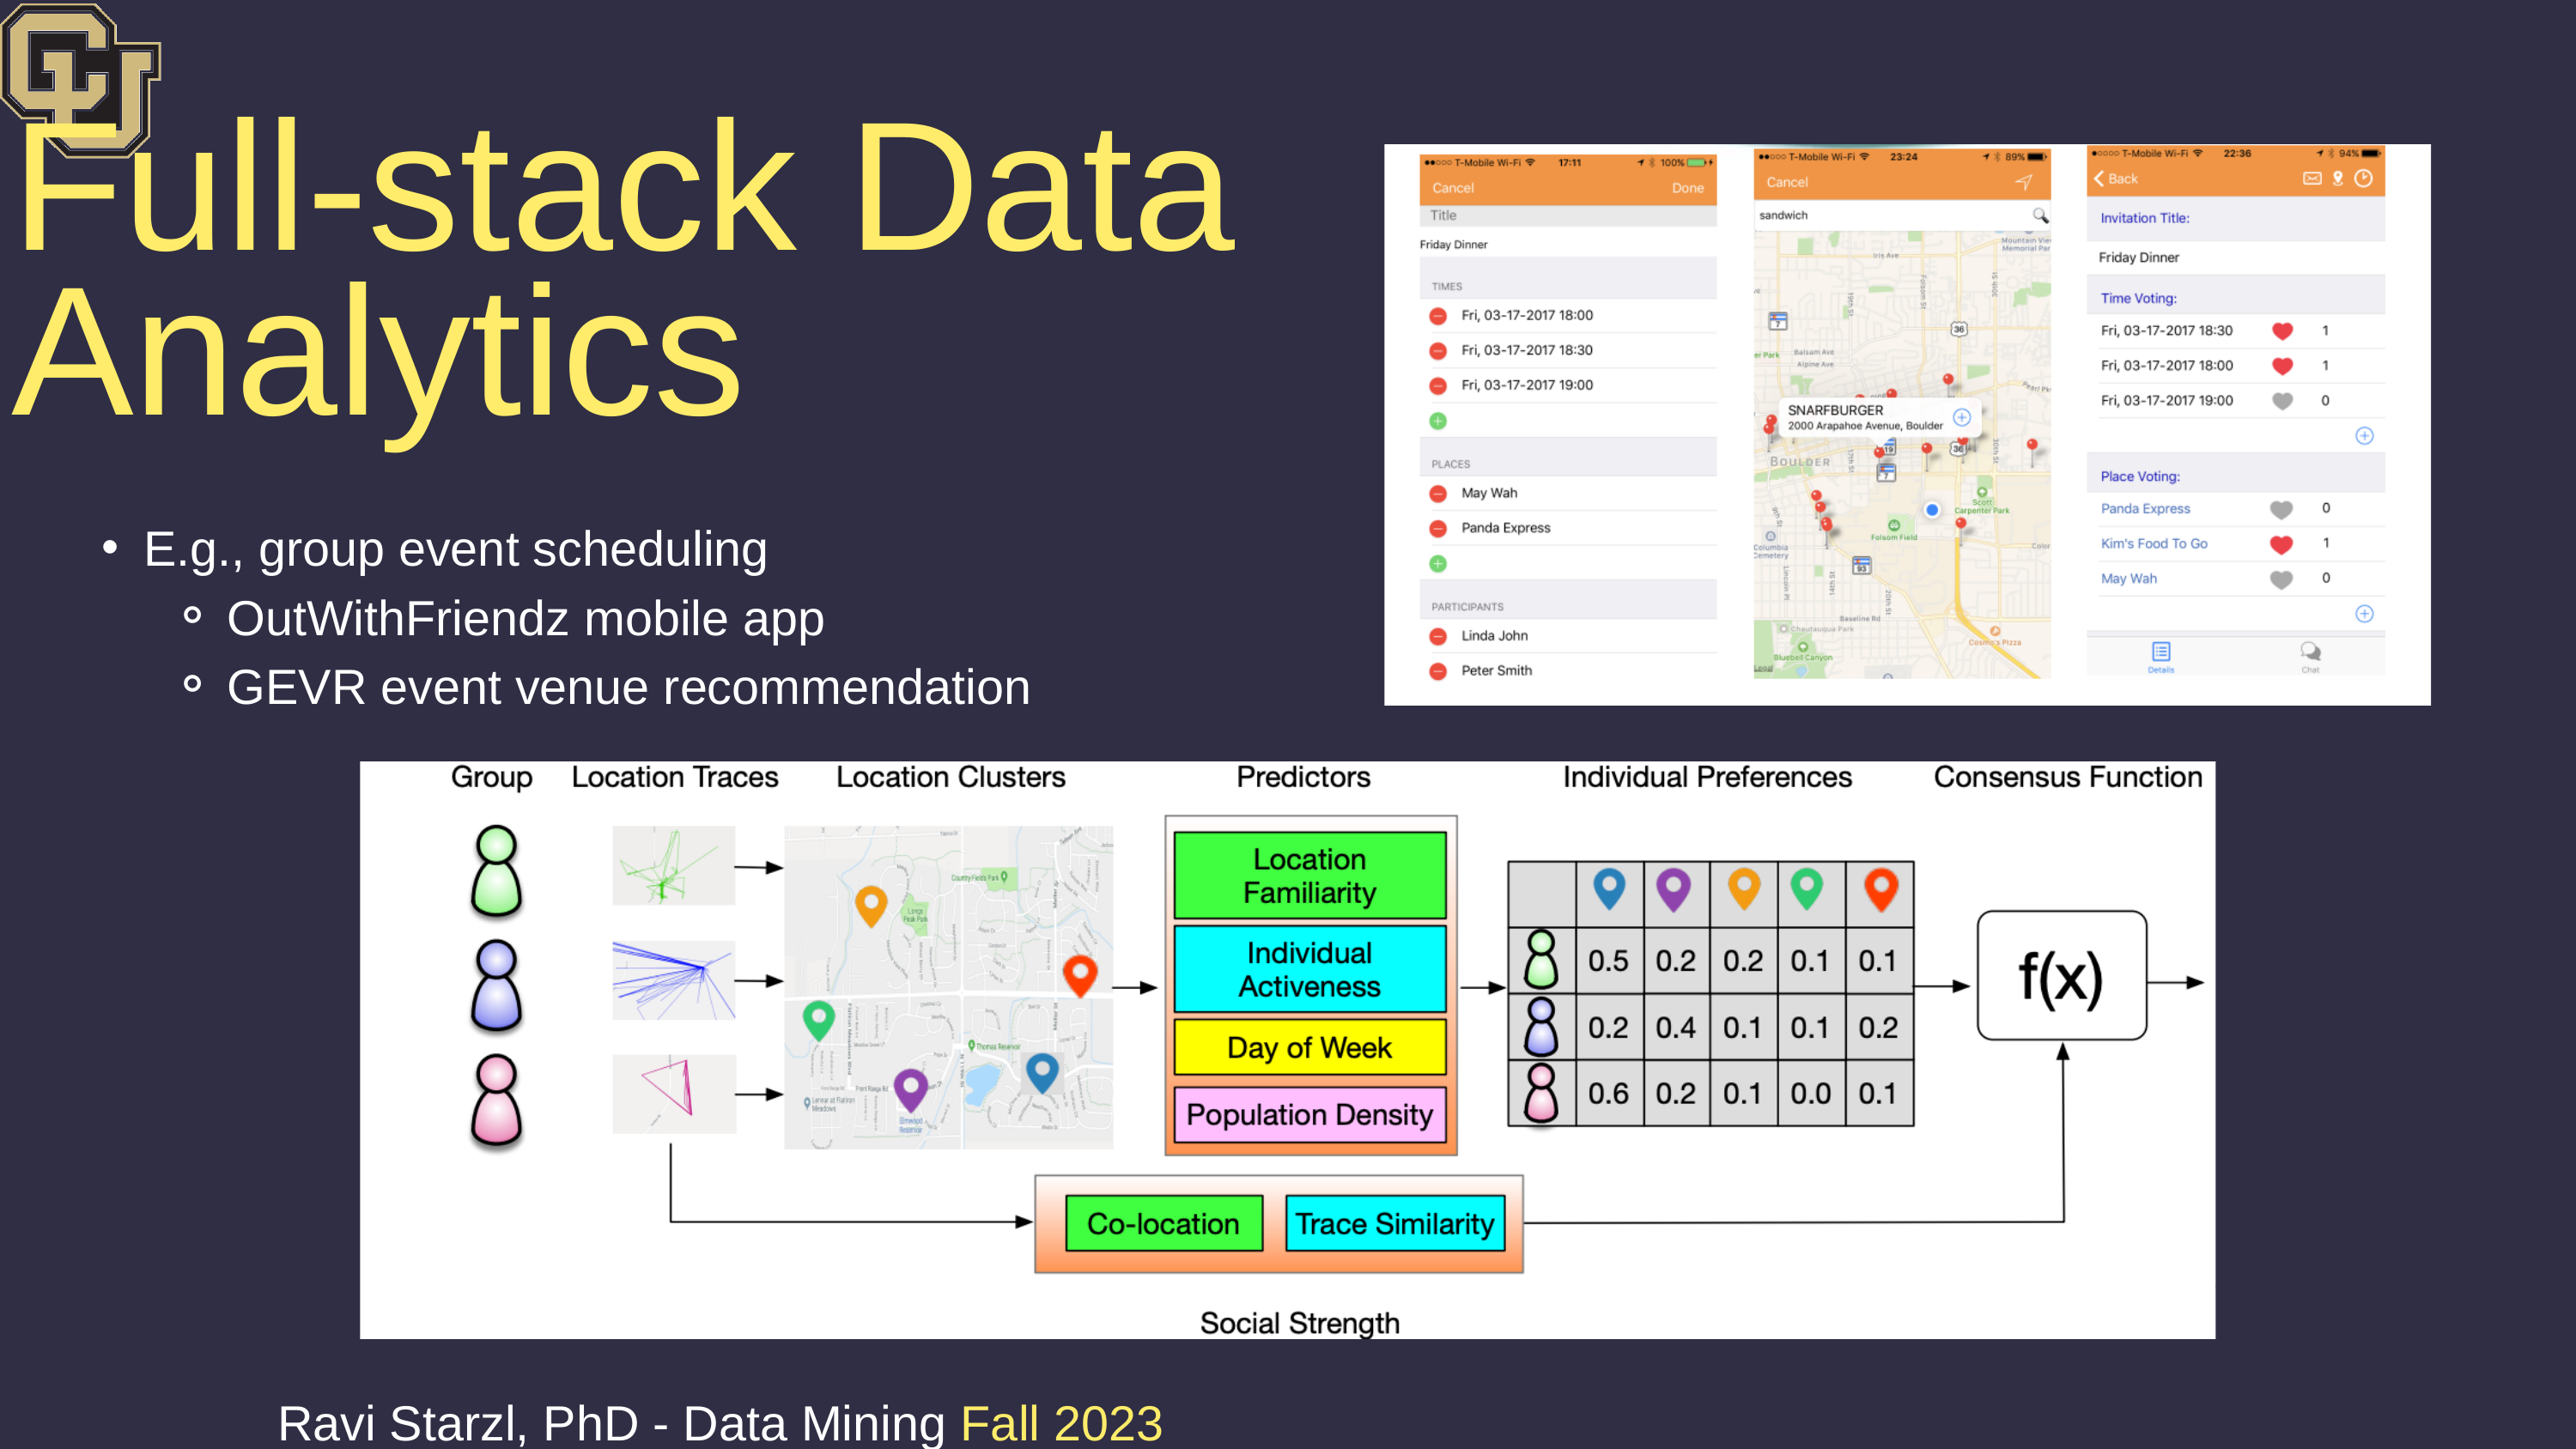

Full-stack Data Analytics

E.g., group event scheduling
OutWithFriendz mobile app
GEVR event venue recommendation

Ravi Starzl, PhD - Data Mining Fall 2023